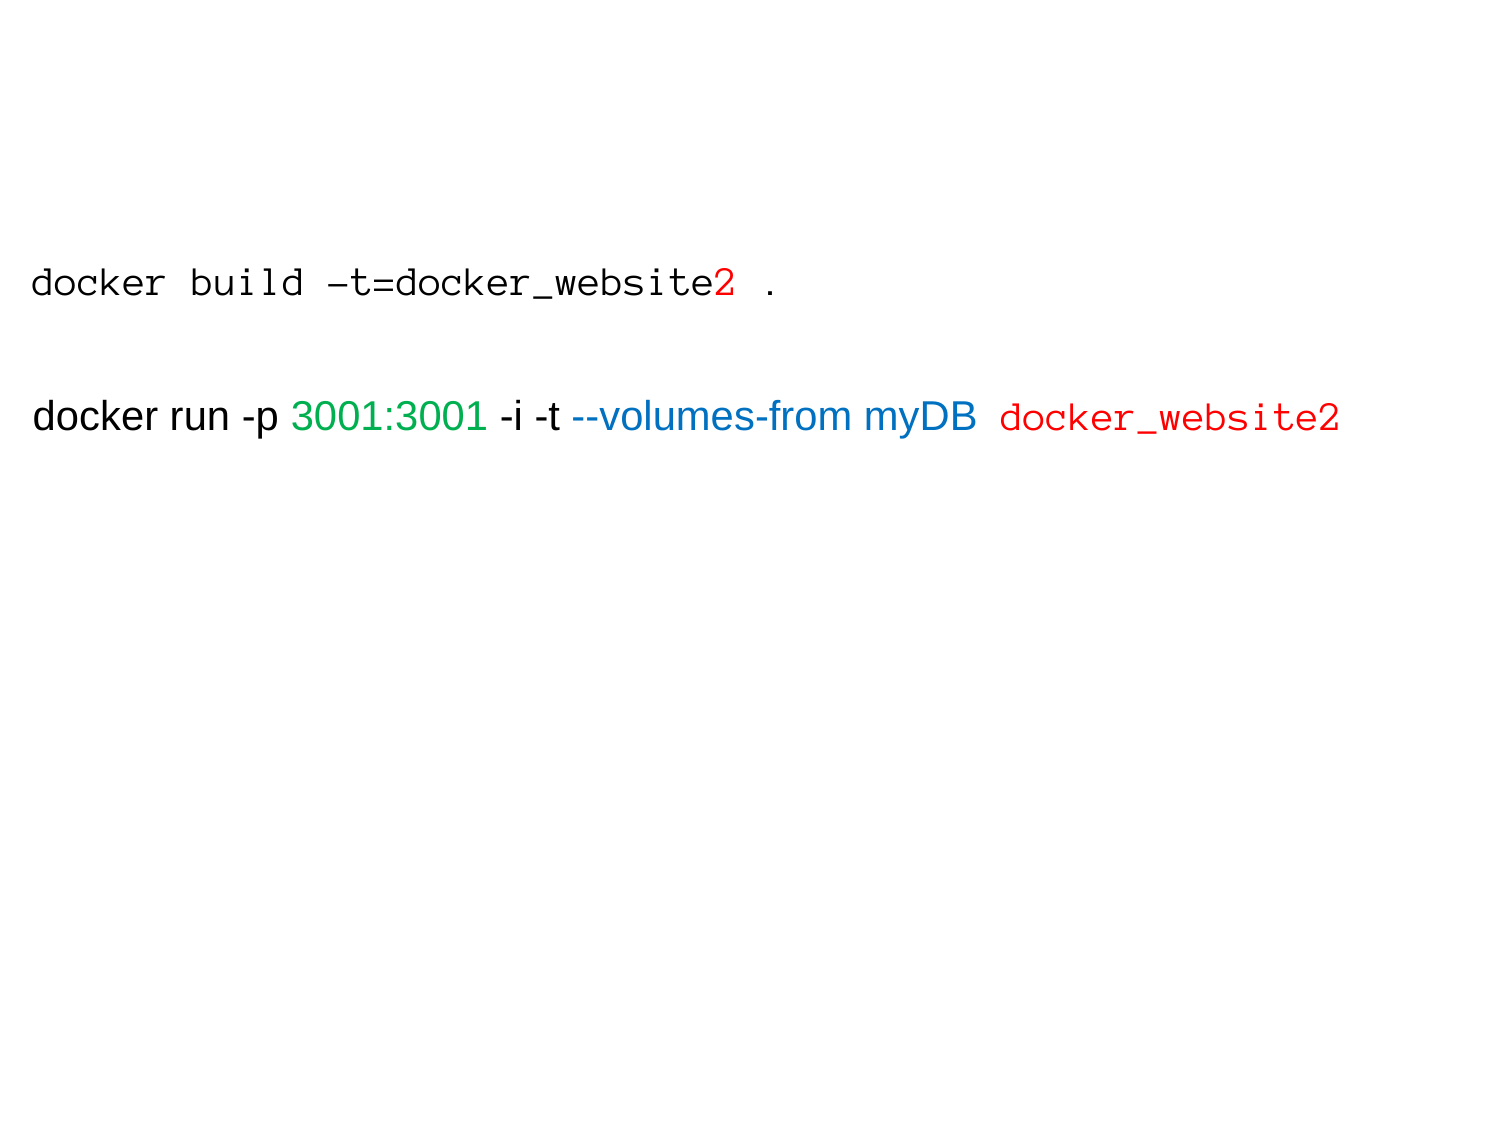

# docker build -t=docker_website2 . docker run -p 3001:3001 -i -t --volumes-from myDB  docker_website2